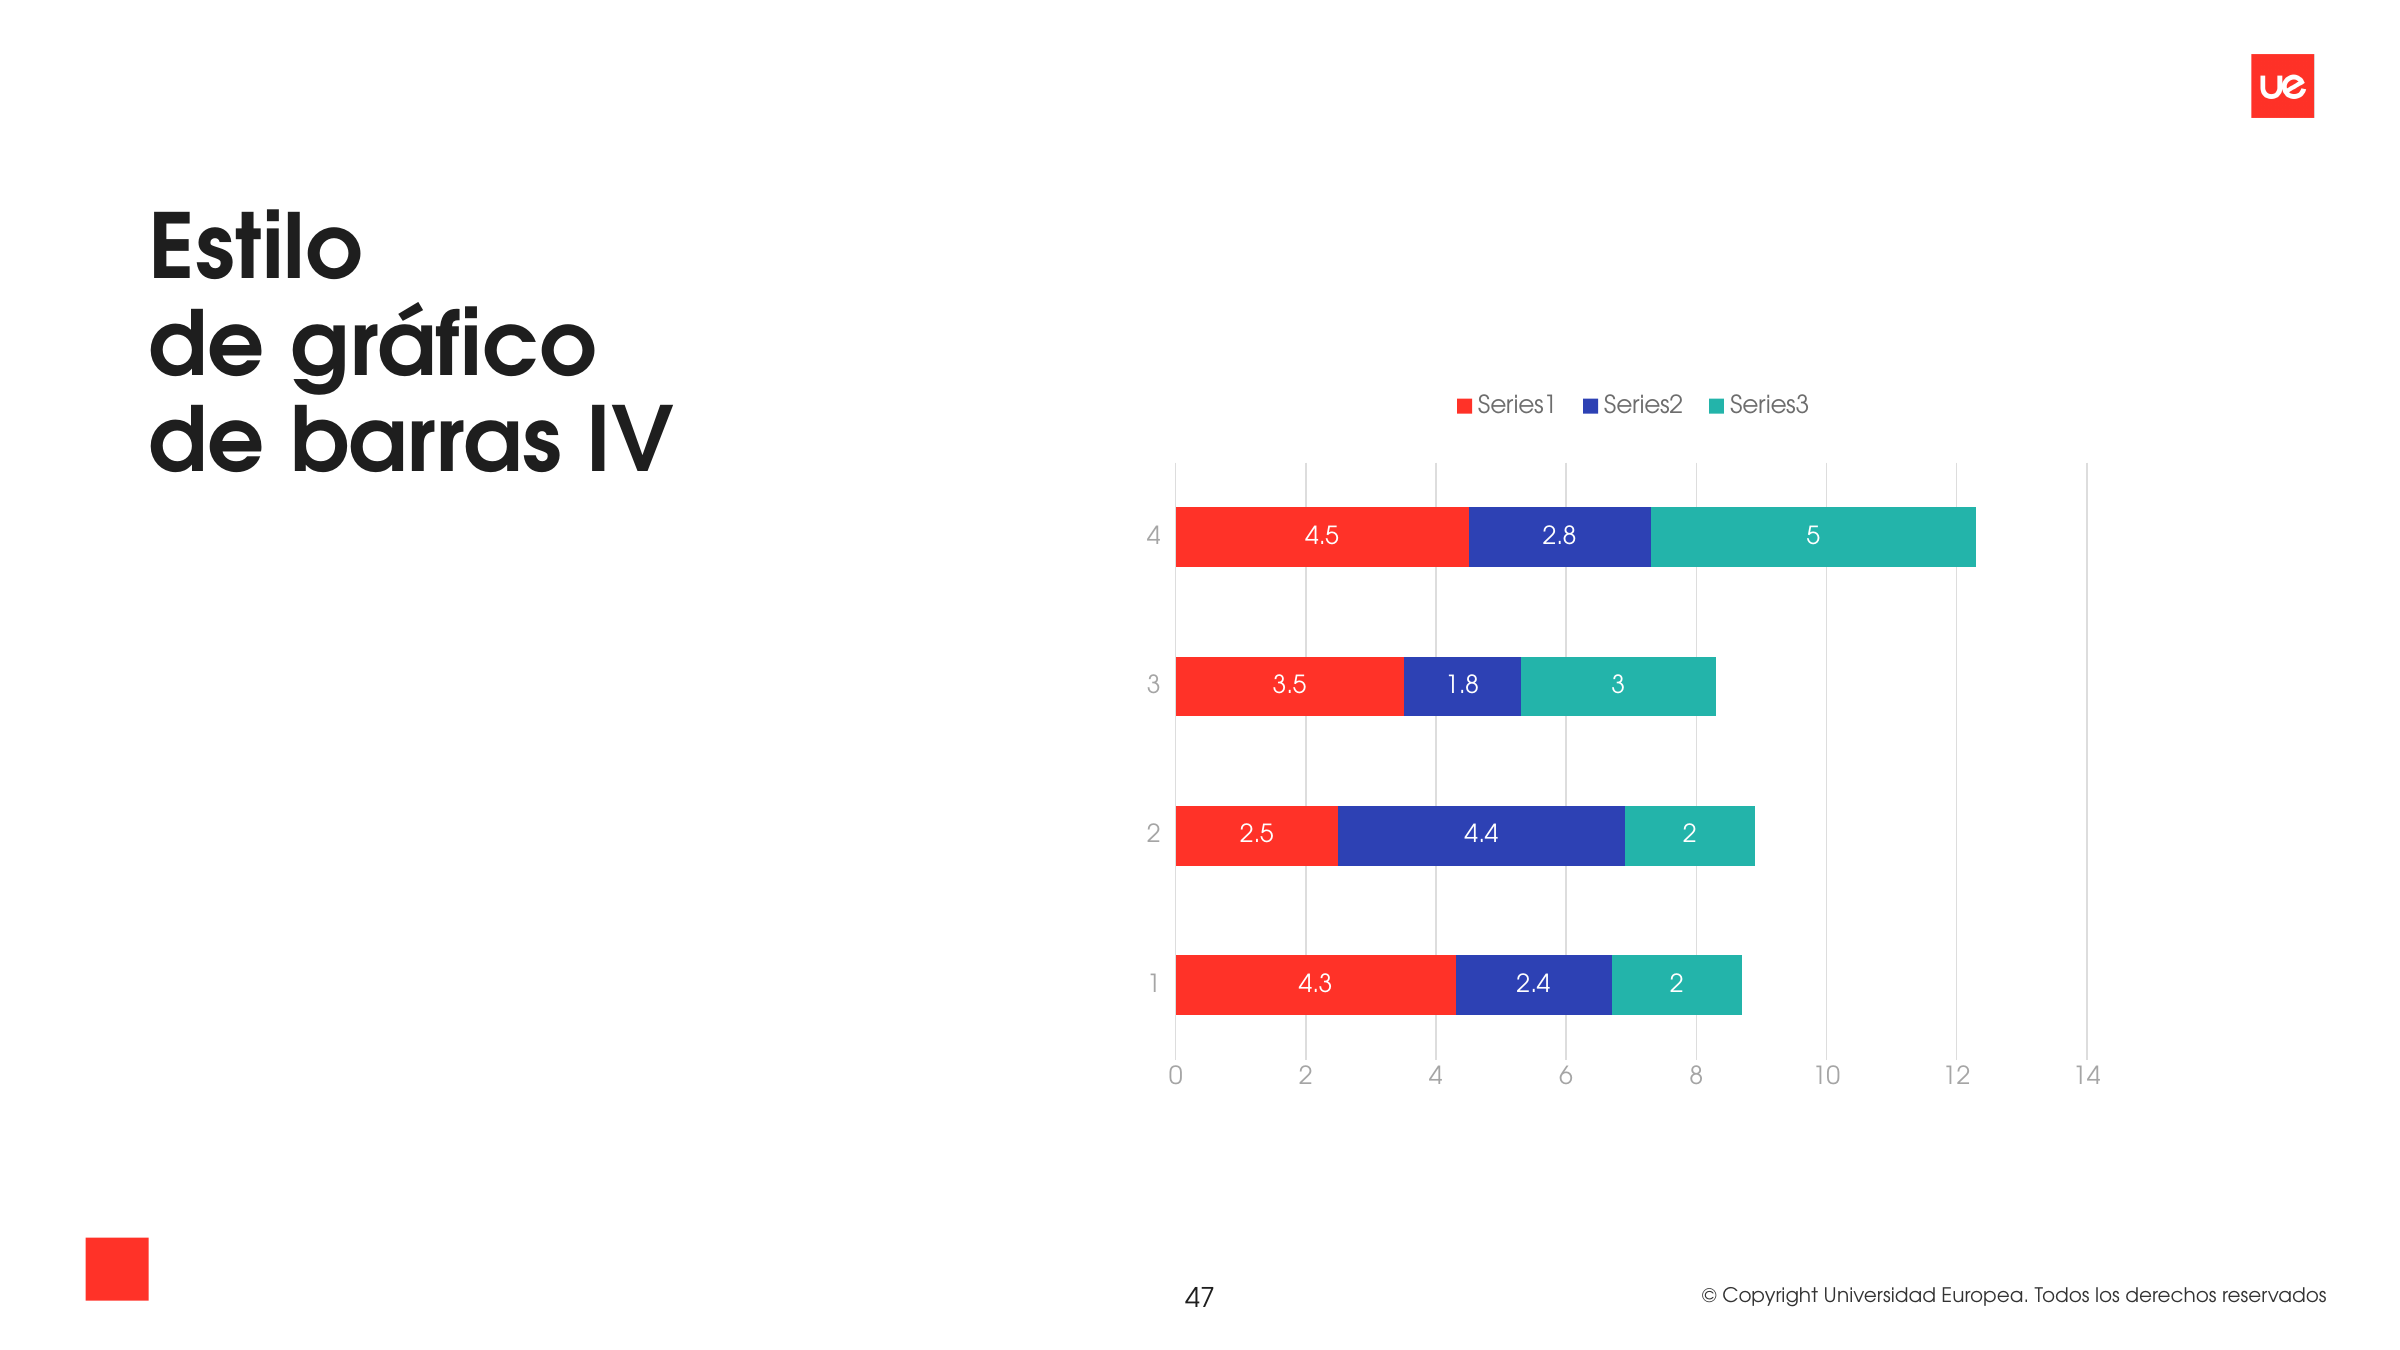

# Estilo de gráfico de barras IV

### Chart

| Category |  |  |  |
|---|---|---|---|
47